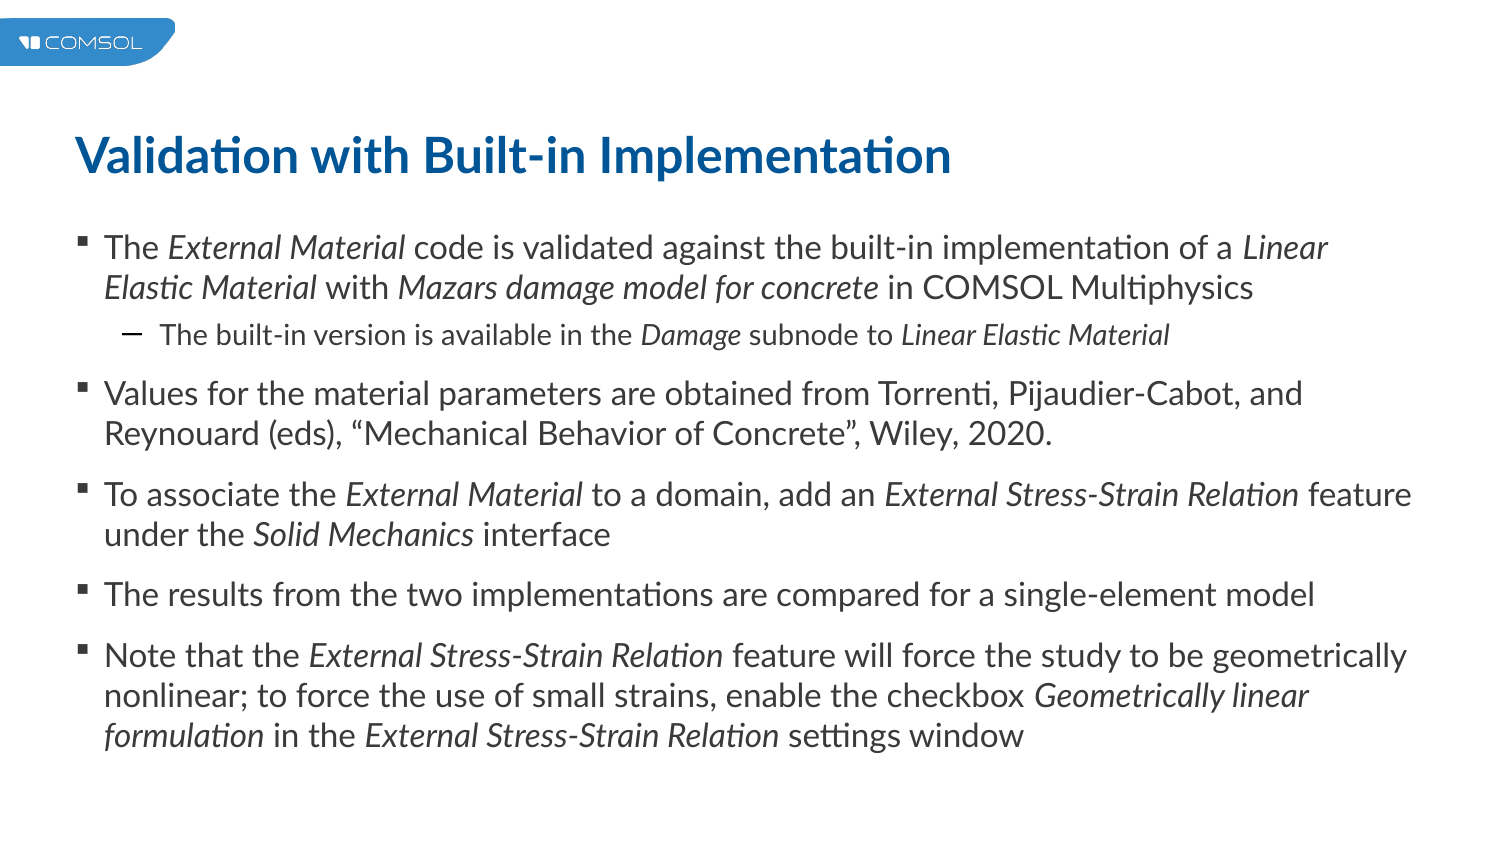

# Validation with Built-in Implementation
The External Material code is validated against the built-in implementation of a Linear Elastic Material with Mazars damage model for concrete in COMSOL Multiphysics
The built-in version is available in the Damage subnode to Linear Elastic Material
Values for the material parameters are obtained from Torrenti, Pijaudier-Cabot, and Reynouard (eds), “Mechanical Behavior of Concrete”, Wiley, 2020.
To associate the External Material to a domain, add an External Stress-Strain Relation feature under the Solid Mechanics interface
The results from the two implementations are compared for a single-element model
Note that the External Stress-Strain Relation feature will force the study to be geometrically nonlinear; to force the use of small strains, enable the checkbox Geometrically linear formulation in the External Stress-Strain Relation settings window